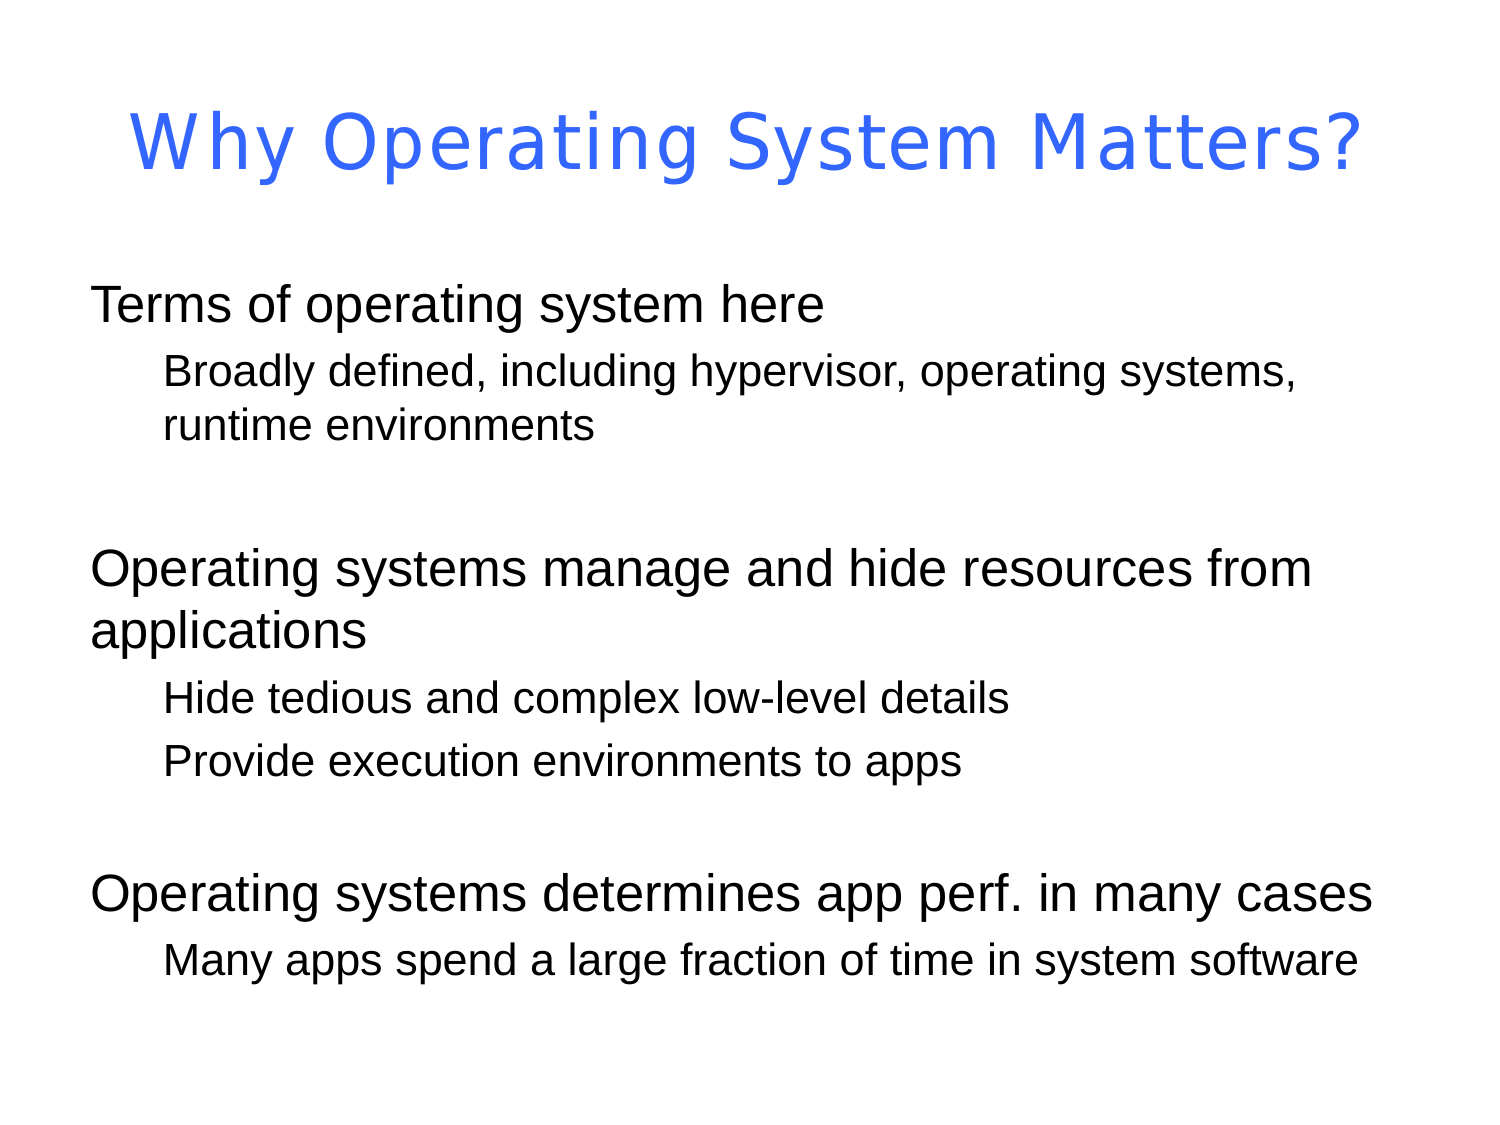

# Why Operating System Matters?
Terms of operating system here
Broadly defined, including hypervisor, operating systems, runtime environments

Operating systems manage and hide resources from applications
Hide tedious and complex low-level details
Provide execution environments to apps

Operating systems determines app perf. in many cases
Many apps spend a large fraction of time in system software